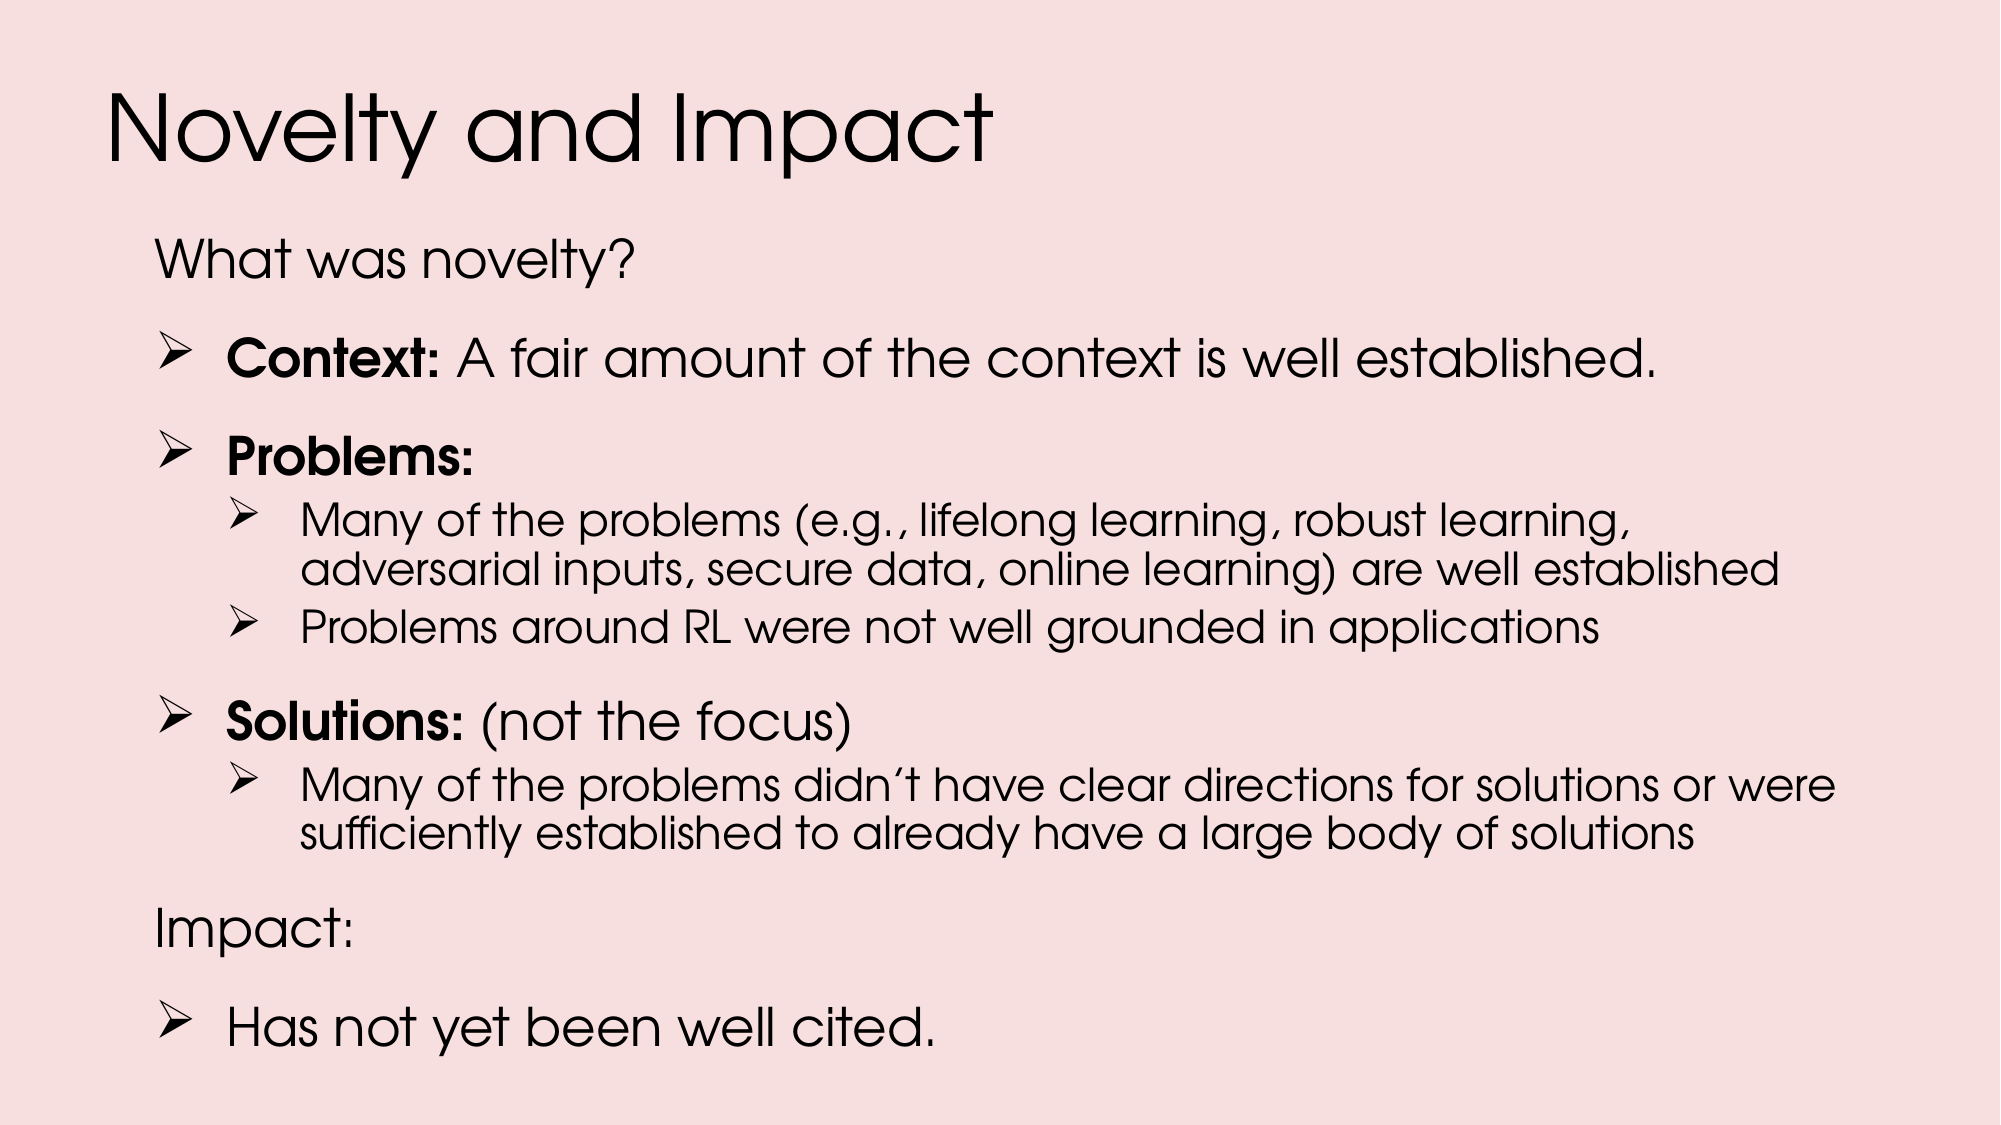

# Novelty and Impact
What was novelty?
Context: A fair amount of the context is well established.
Problems:
Many of the problems (e.g., lifelong learning, robust learning, adversarial inputs, secure data, online learning) are well established
Problems around RL were not well grounded in applications
Solutions: (not the focus)
Many of the problems didn’t have clear directions for solutions or were sufficiently established to already have a large body of solutions
Impact:
Has not yet been well cited.